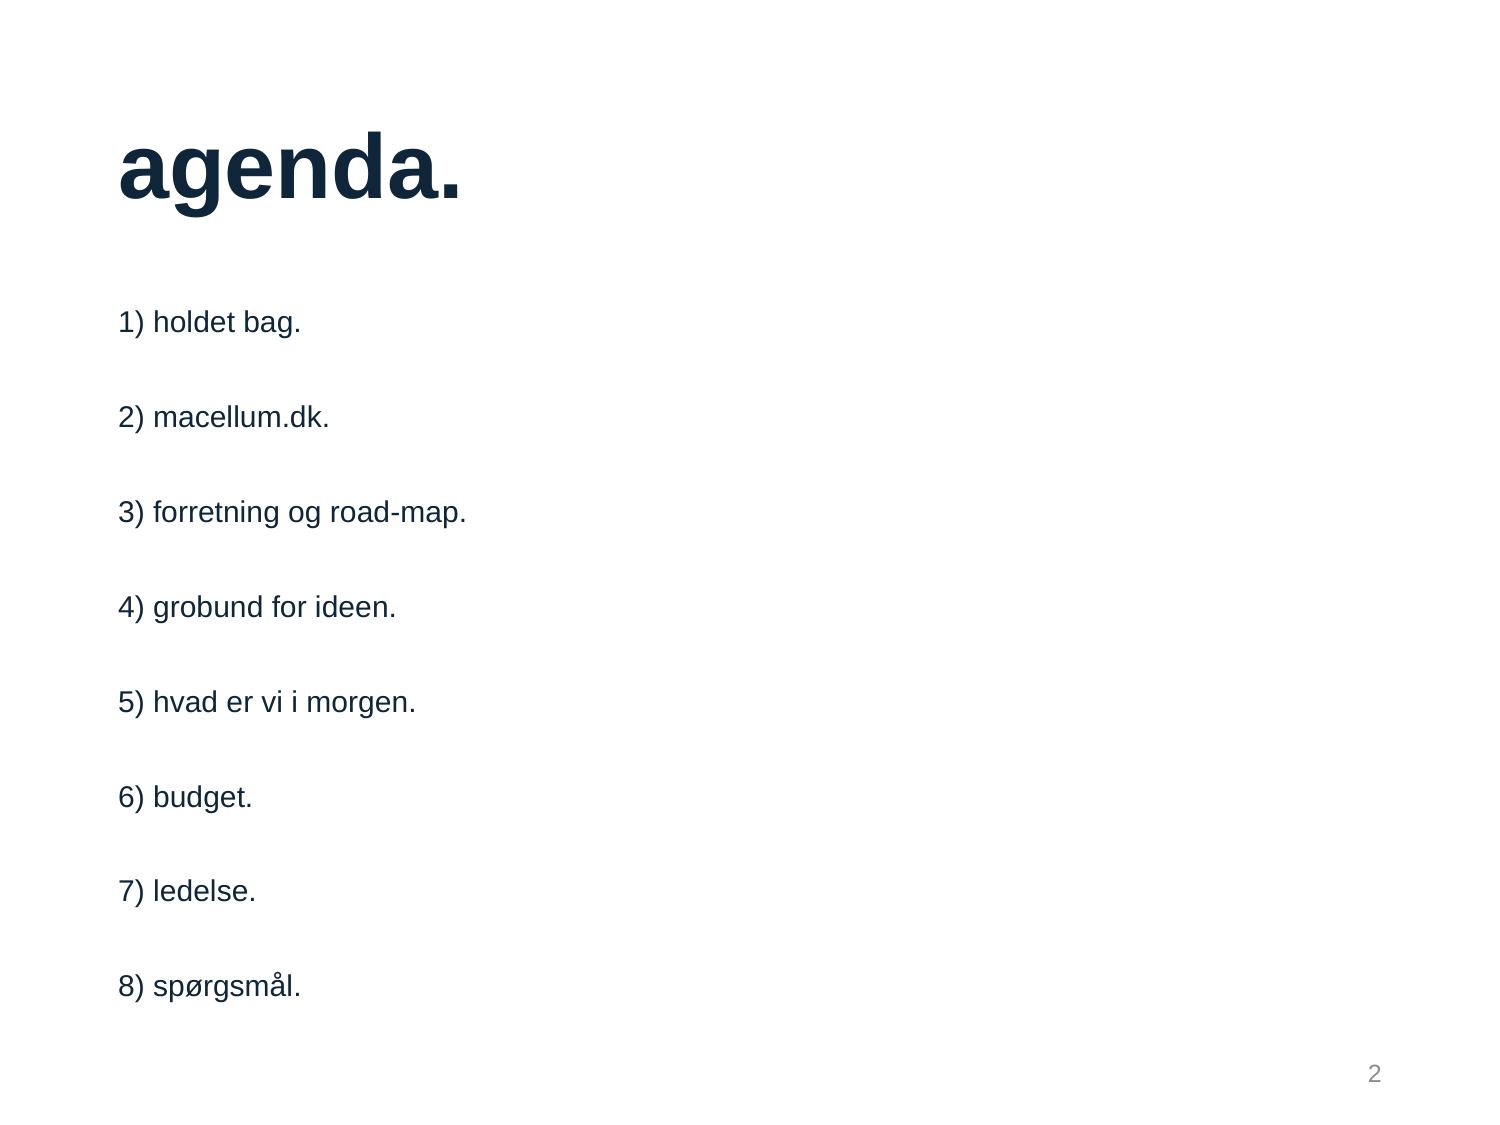

# agenda.
1) holdet bag.

2) macellum.dk.

3) forretning og road-map.

4) grobund for ideen.

5) hvad er vi i morgen.

6) budget.

7) ledelse.

8) spørgsmål.
2